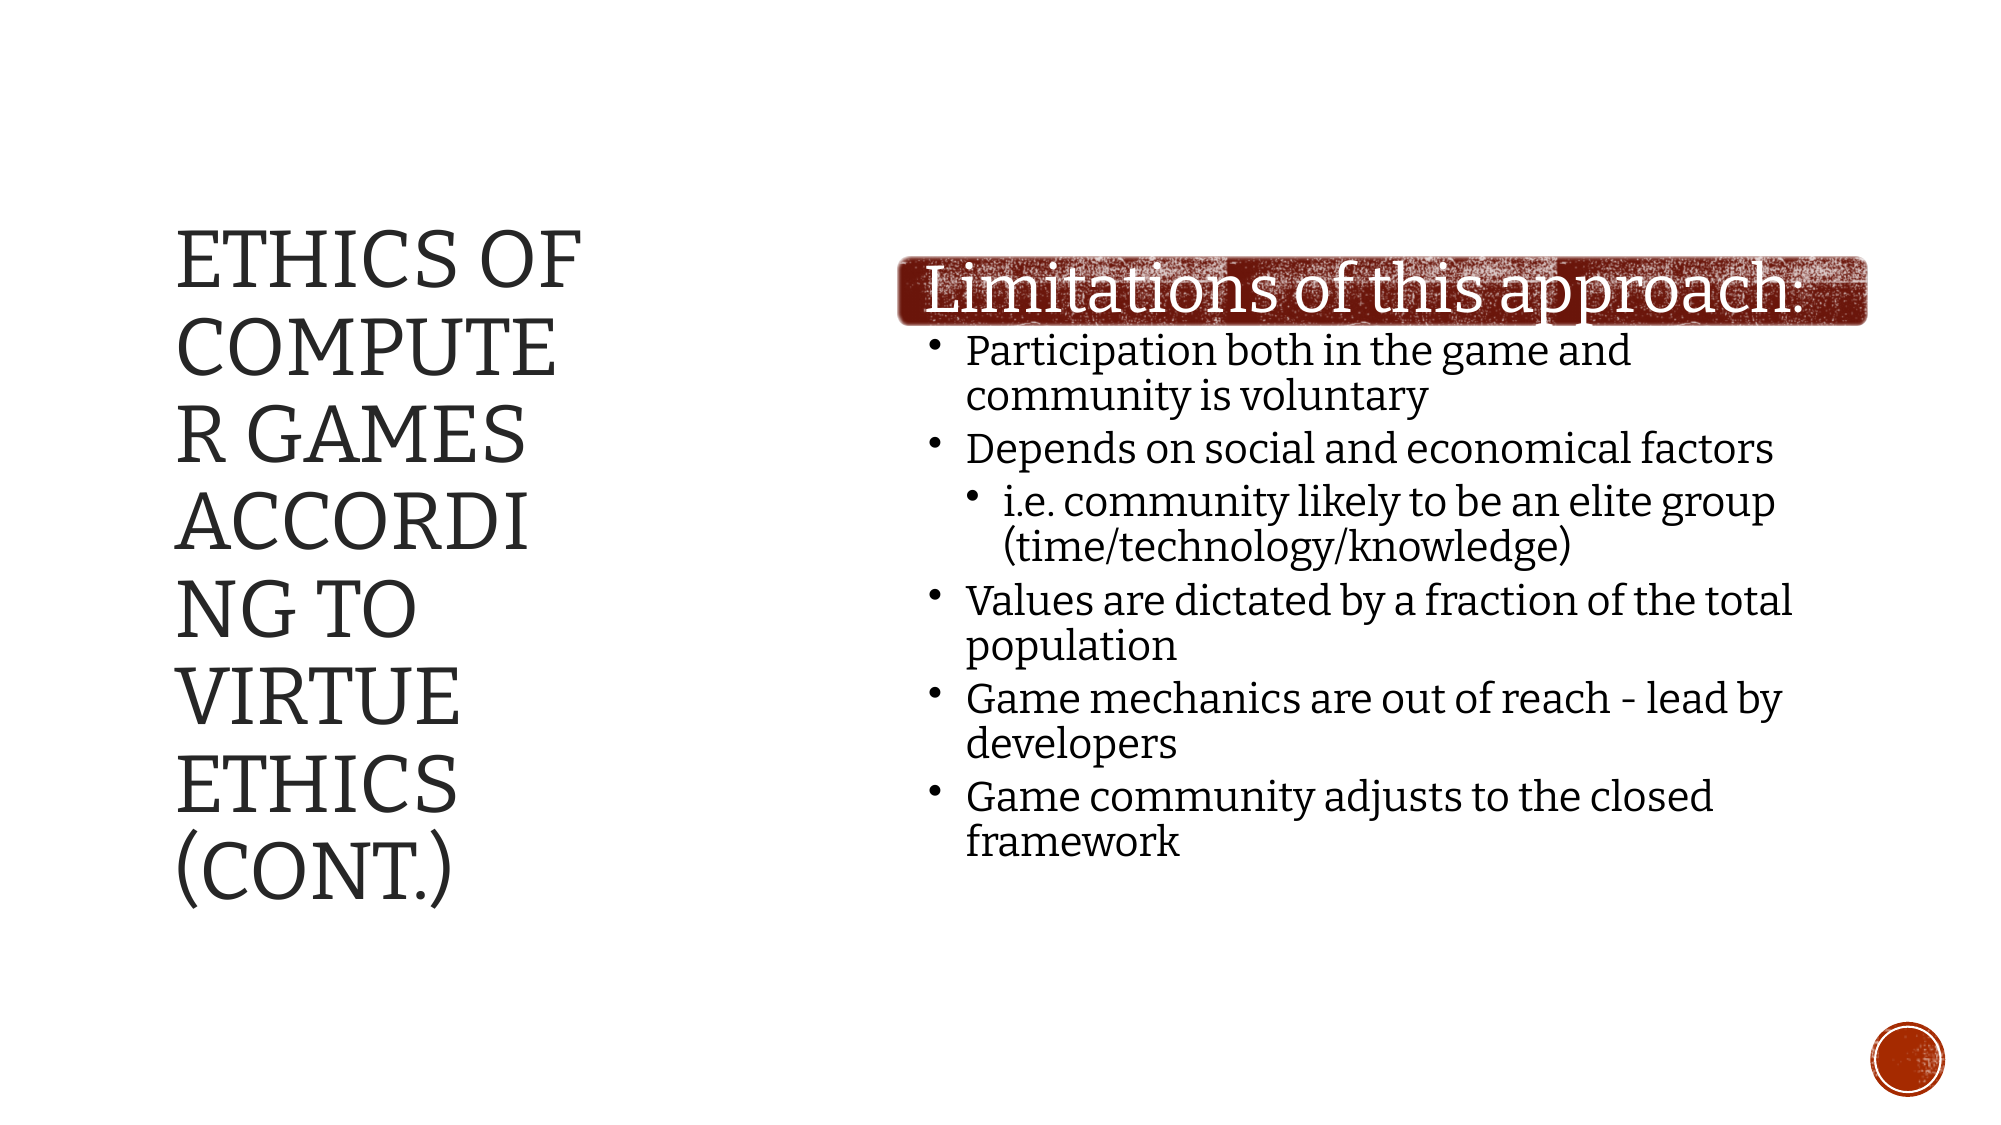

Limitations of this approach:
Participation both in the game and community is voluntary
Depends on social and economical factors
i.e. community likely to be an elite group (time/technology/knowledge)
Values are dictated by a fraction of the total population
Game mechanics are out of reach - lead by developers
Game community adjusts to the closed framework
# Ethics of Computer Games According to Virtue Ethics (cont.)